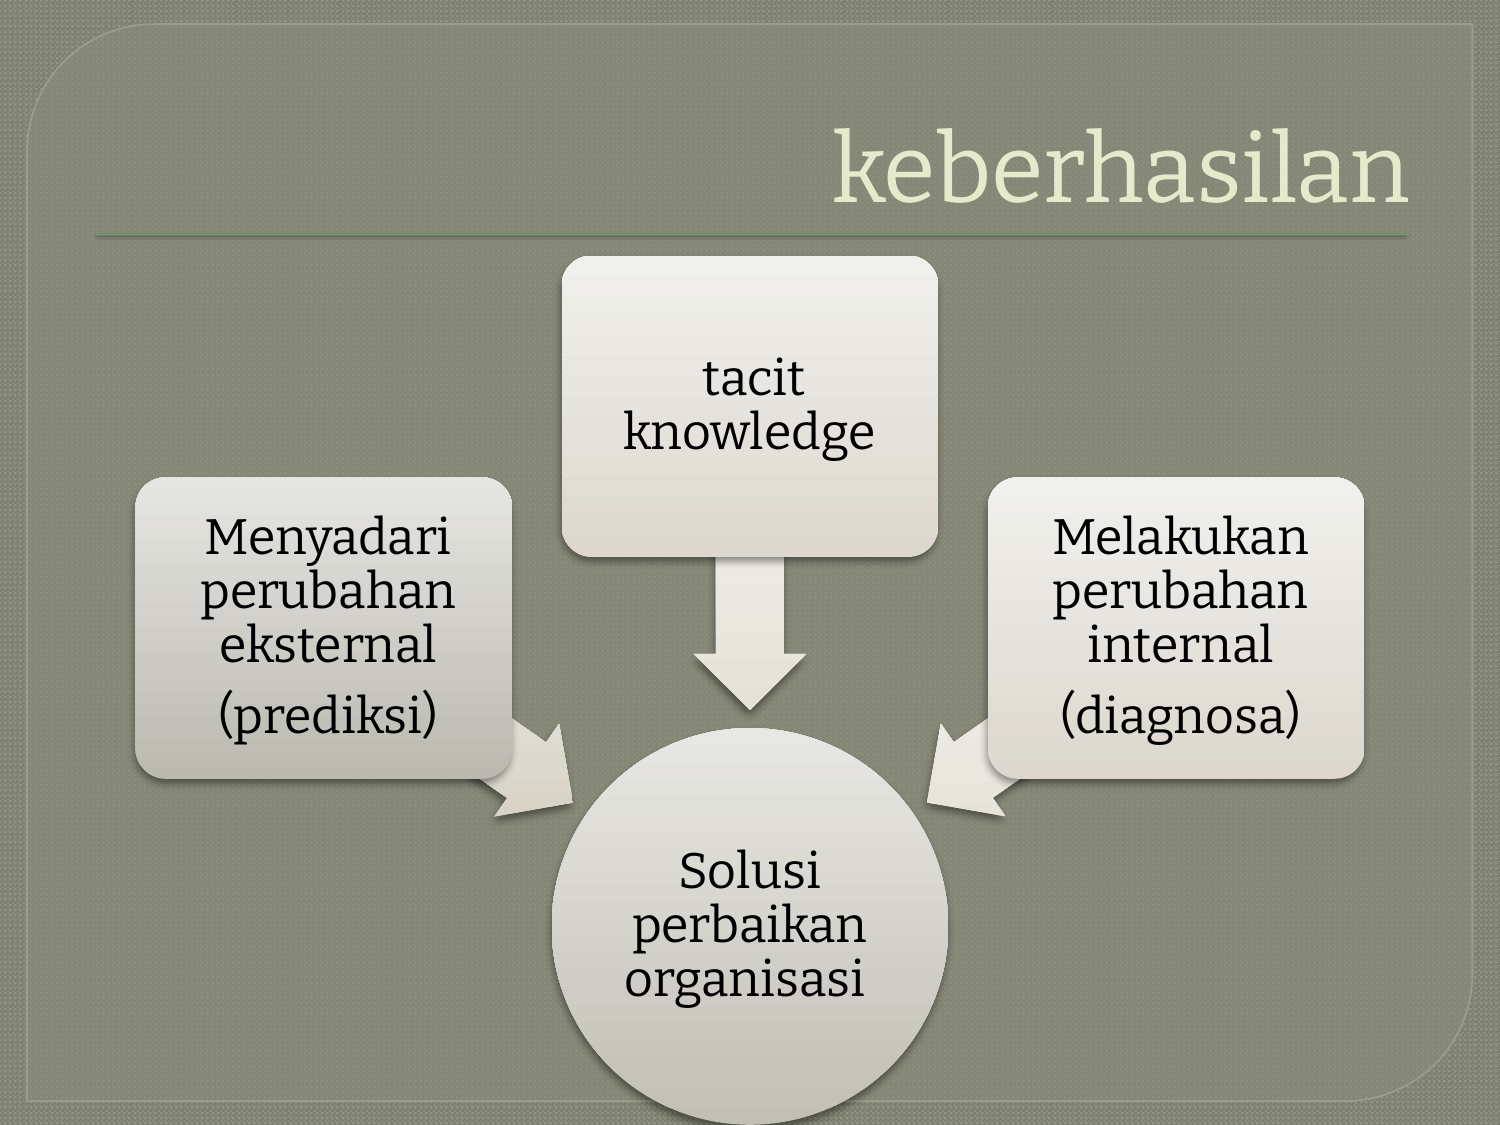

# keberhasilan
Solusi perbaikan organisasi
Menyadari perubahan eksternal
(prediksi)
tacit knowledge
Melakukan perubahan internal
(diagnosa)